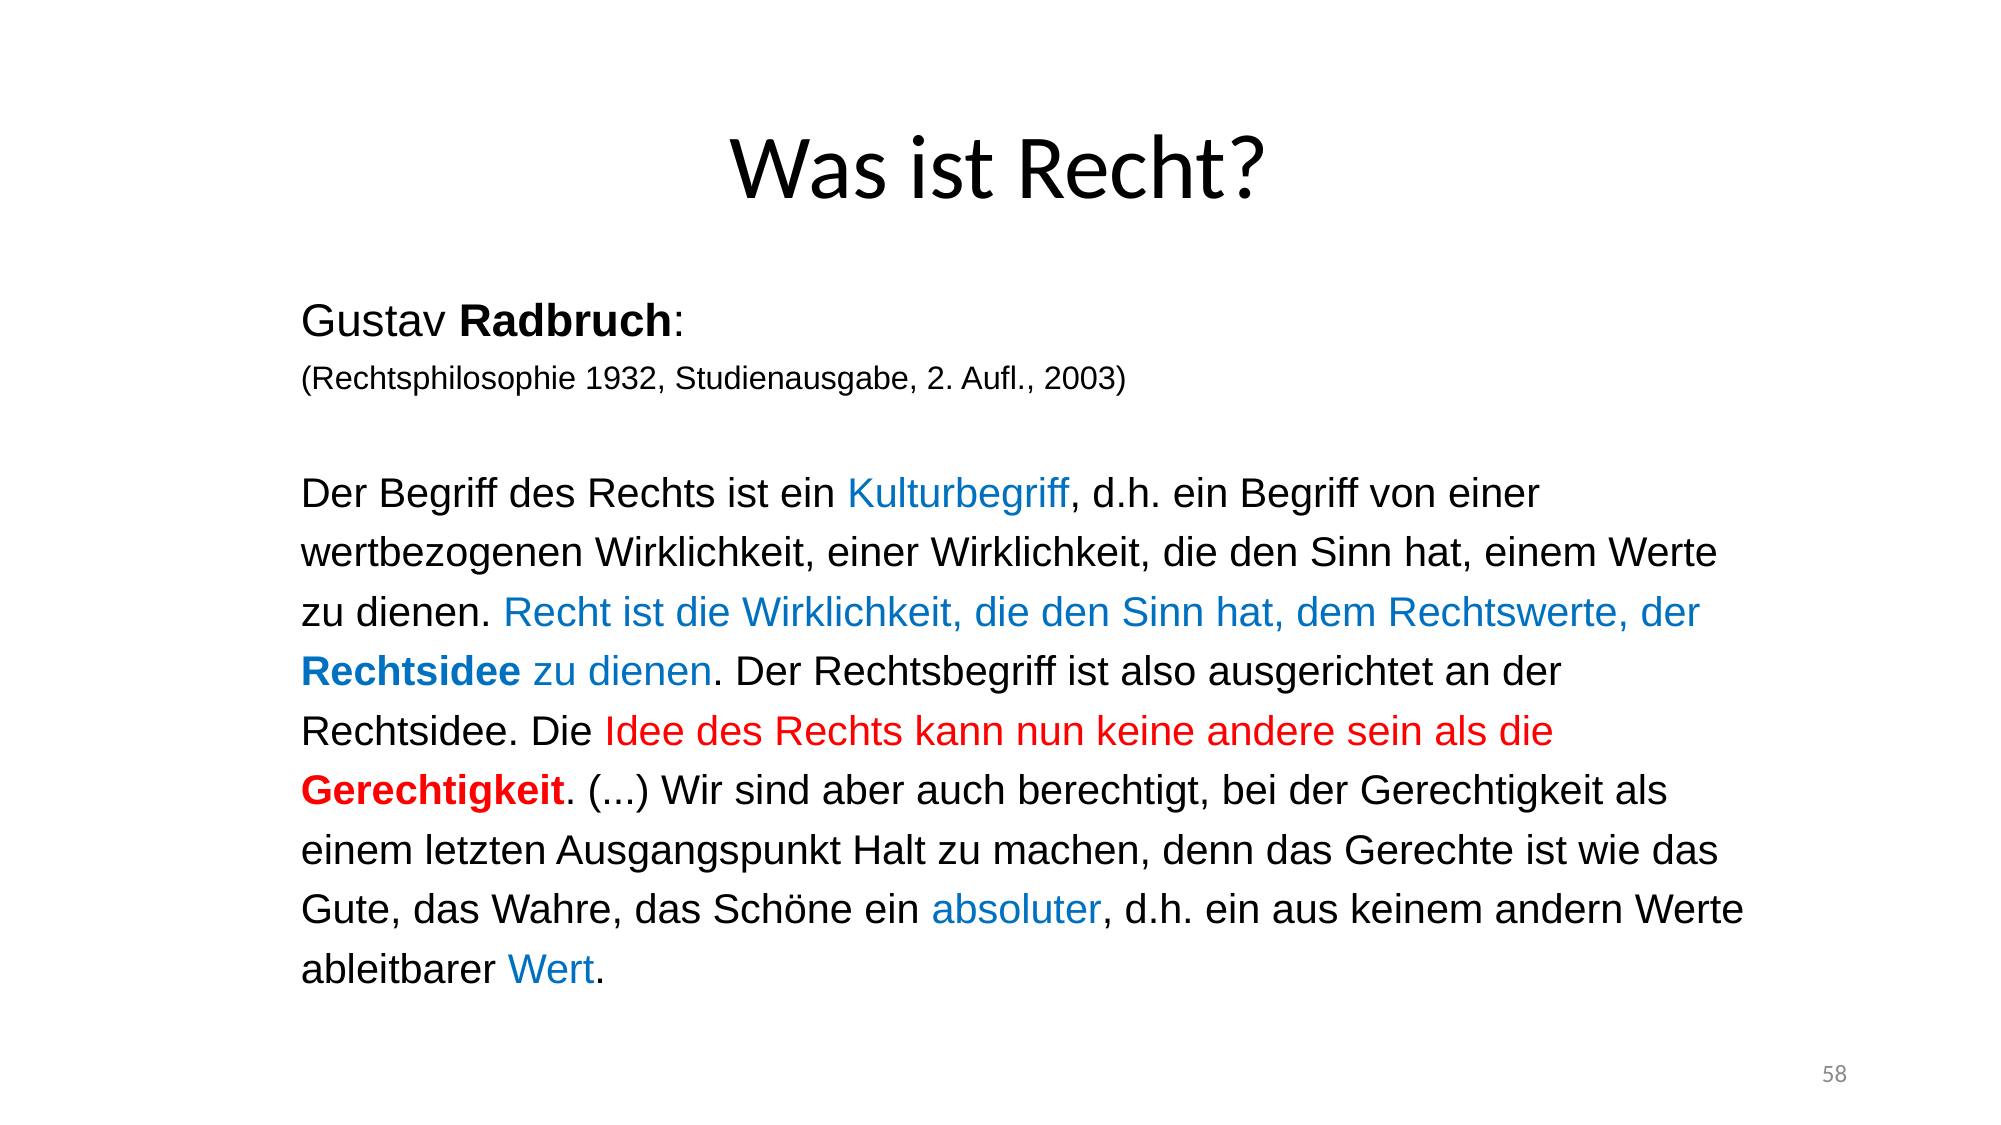

# Was ist Recht?
Gustav Radbruch:
(Rechtsphilosophie 1932, Studienausgabe, 2. Aufl., 2003)
Der Begriff des Rechts ist ein Kulturbegriff, d.h. ein Begriff von einer wertbezogenen Wirklichkeit, einer Wirklichkeit, die den Sinn hat, einem Werte zu dienen. Recht ist die Wirklichkeit, die den Sinn hat, dem Rechtswerte, der Rechtsidee zu dienen. Der Rechtsbegriff ist also ausgerichtet an der Rechtsidee. Die Idee des Rechts kann nun keine andere sein als die Gerechtigkeit. (...) Wir sind aber auch berechtigt, bei der Gerechtigkeit als einem letzten Ausgangspunkt Halt zu machen, denn das Gerechte ist wie das Gute, das Wahre, das Schöne ein absoluter, d.h. ein aus keinem andern Werte ableitbarer Wert.
58